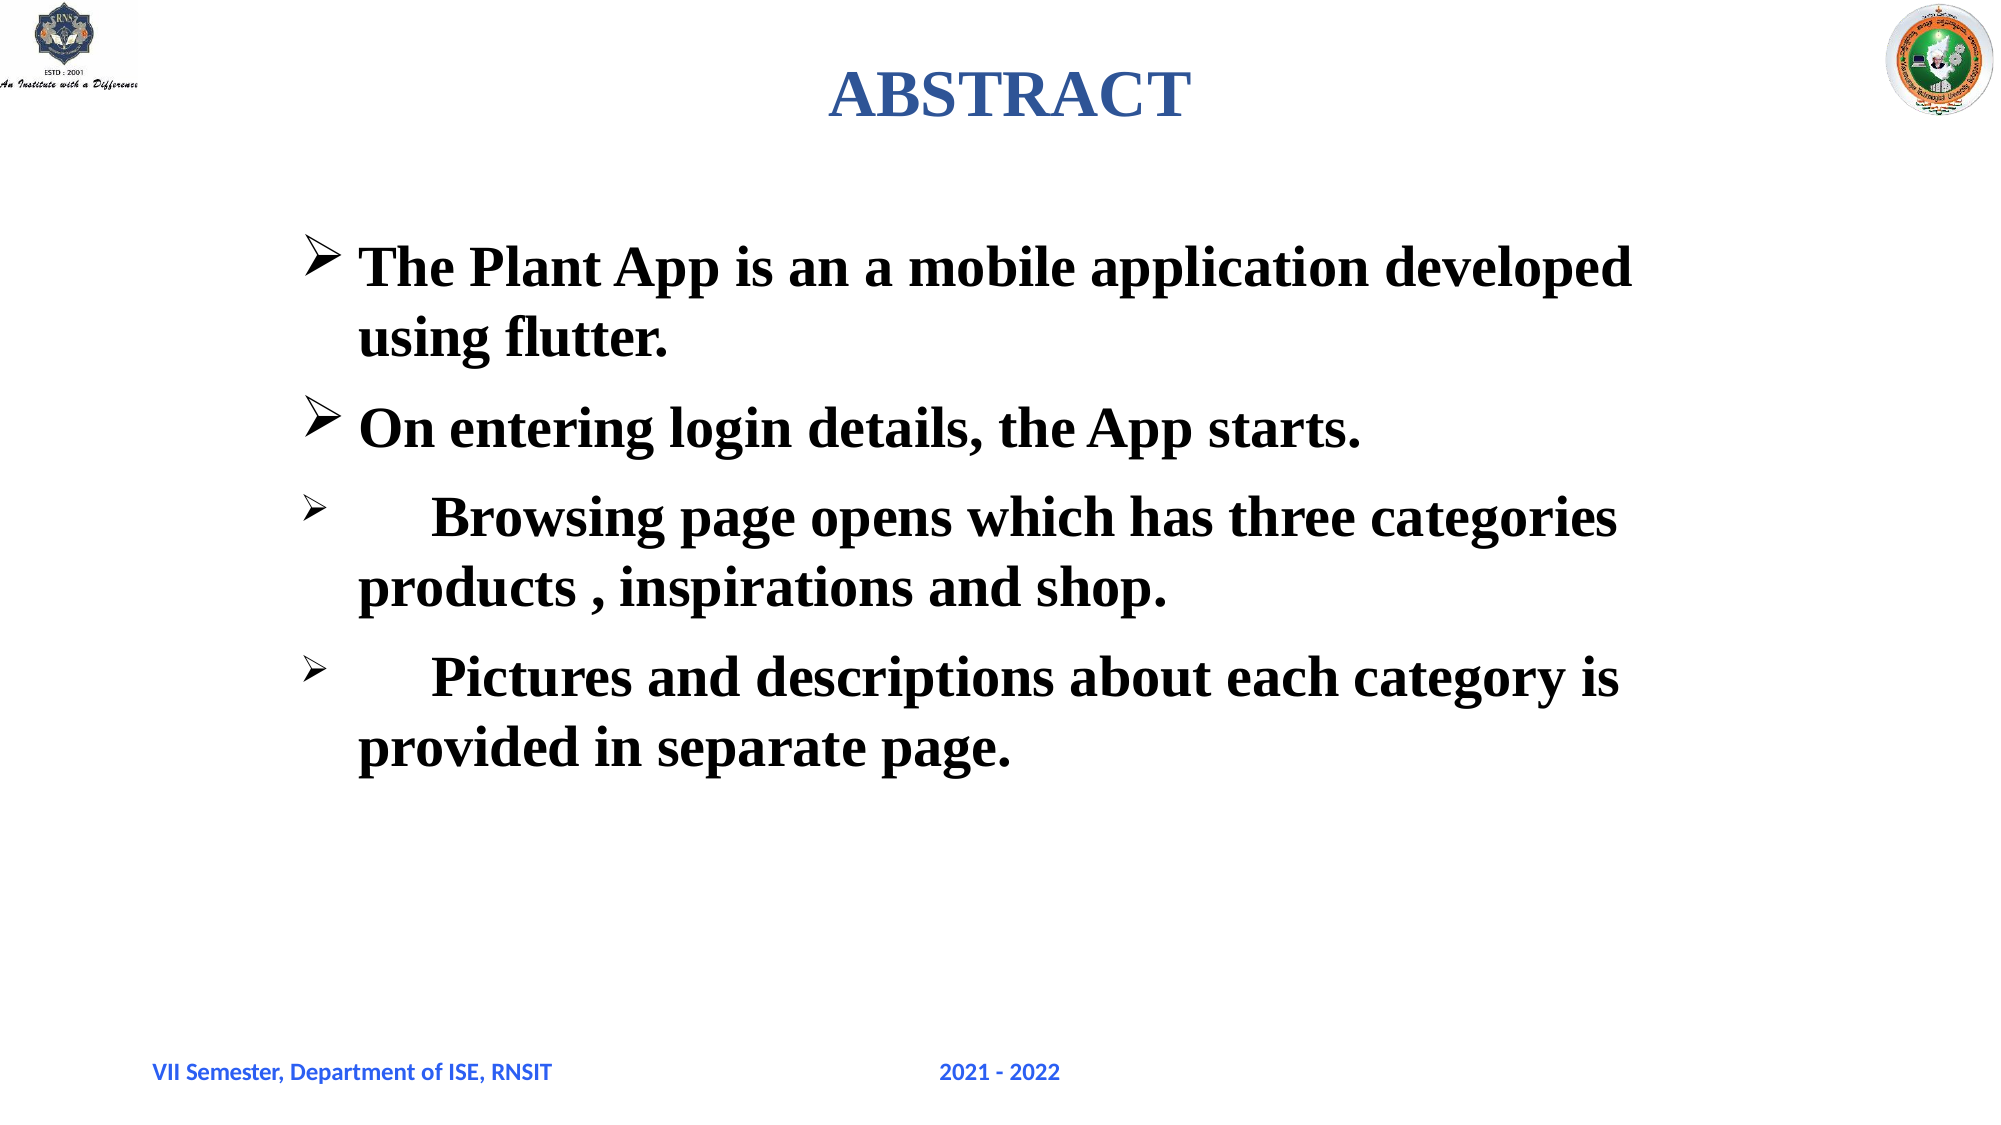

# ABSTRACT
The Plant App is an a mobile application developed  using flutter.
On entering login details, the App starts.
	Browsing page opens which has three categories products , inspirations and shop.
	Pictures and descriptions about each category is provided in separate page.
VII Semester, Department of ISE, RNSIT
2021 - 2022
3